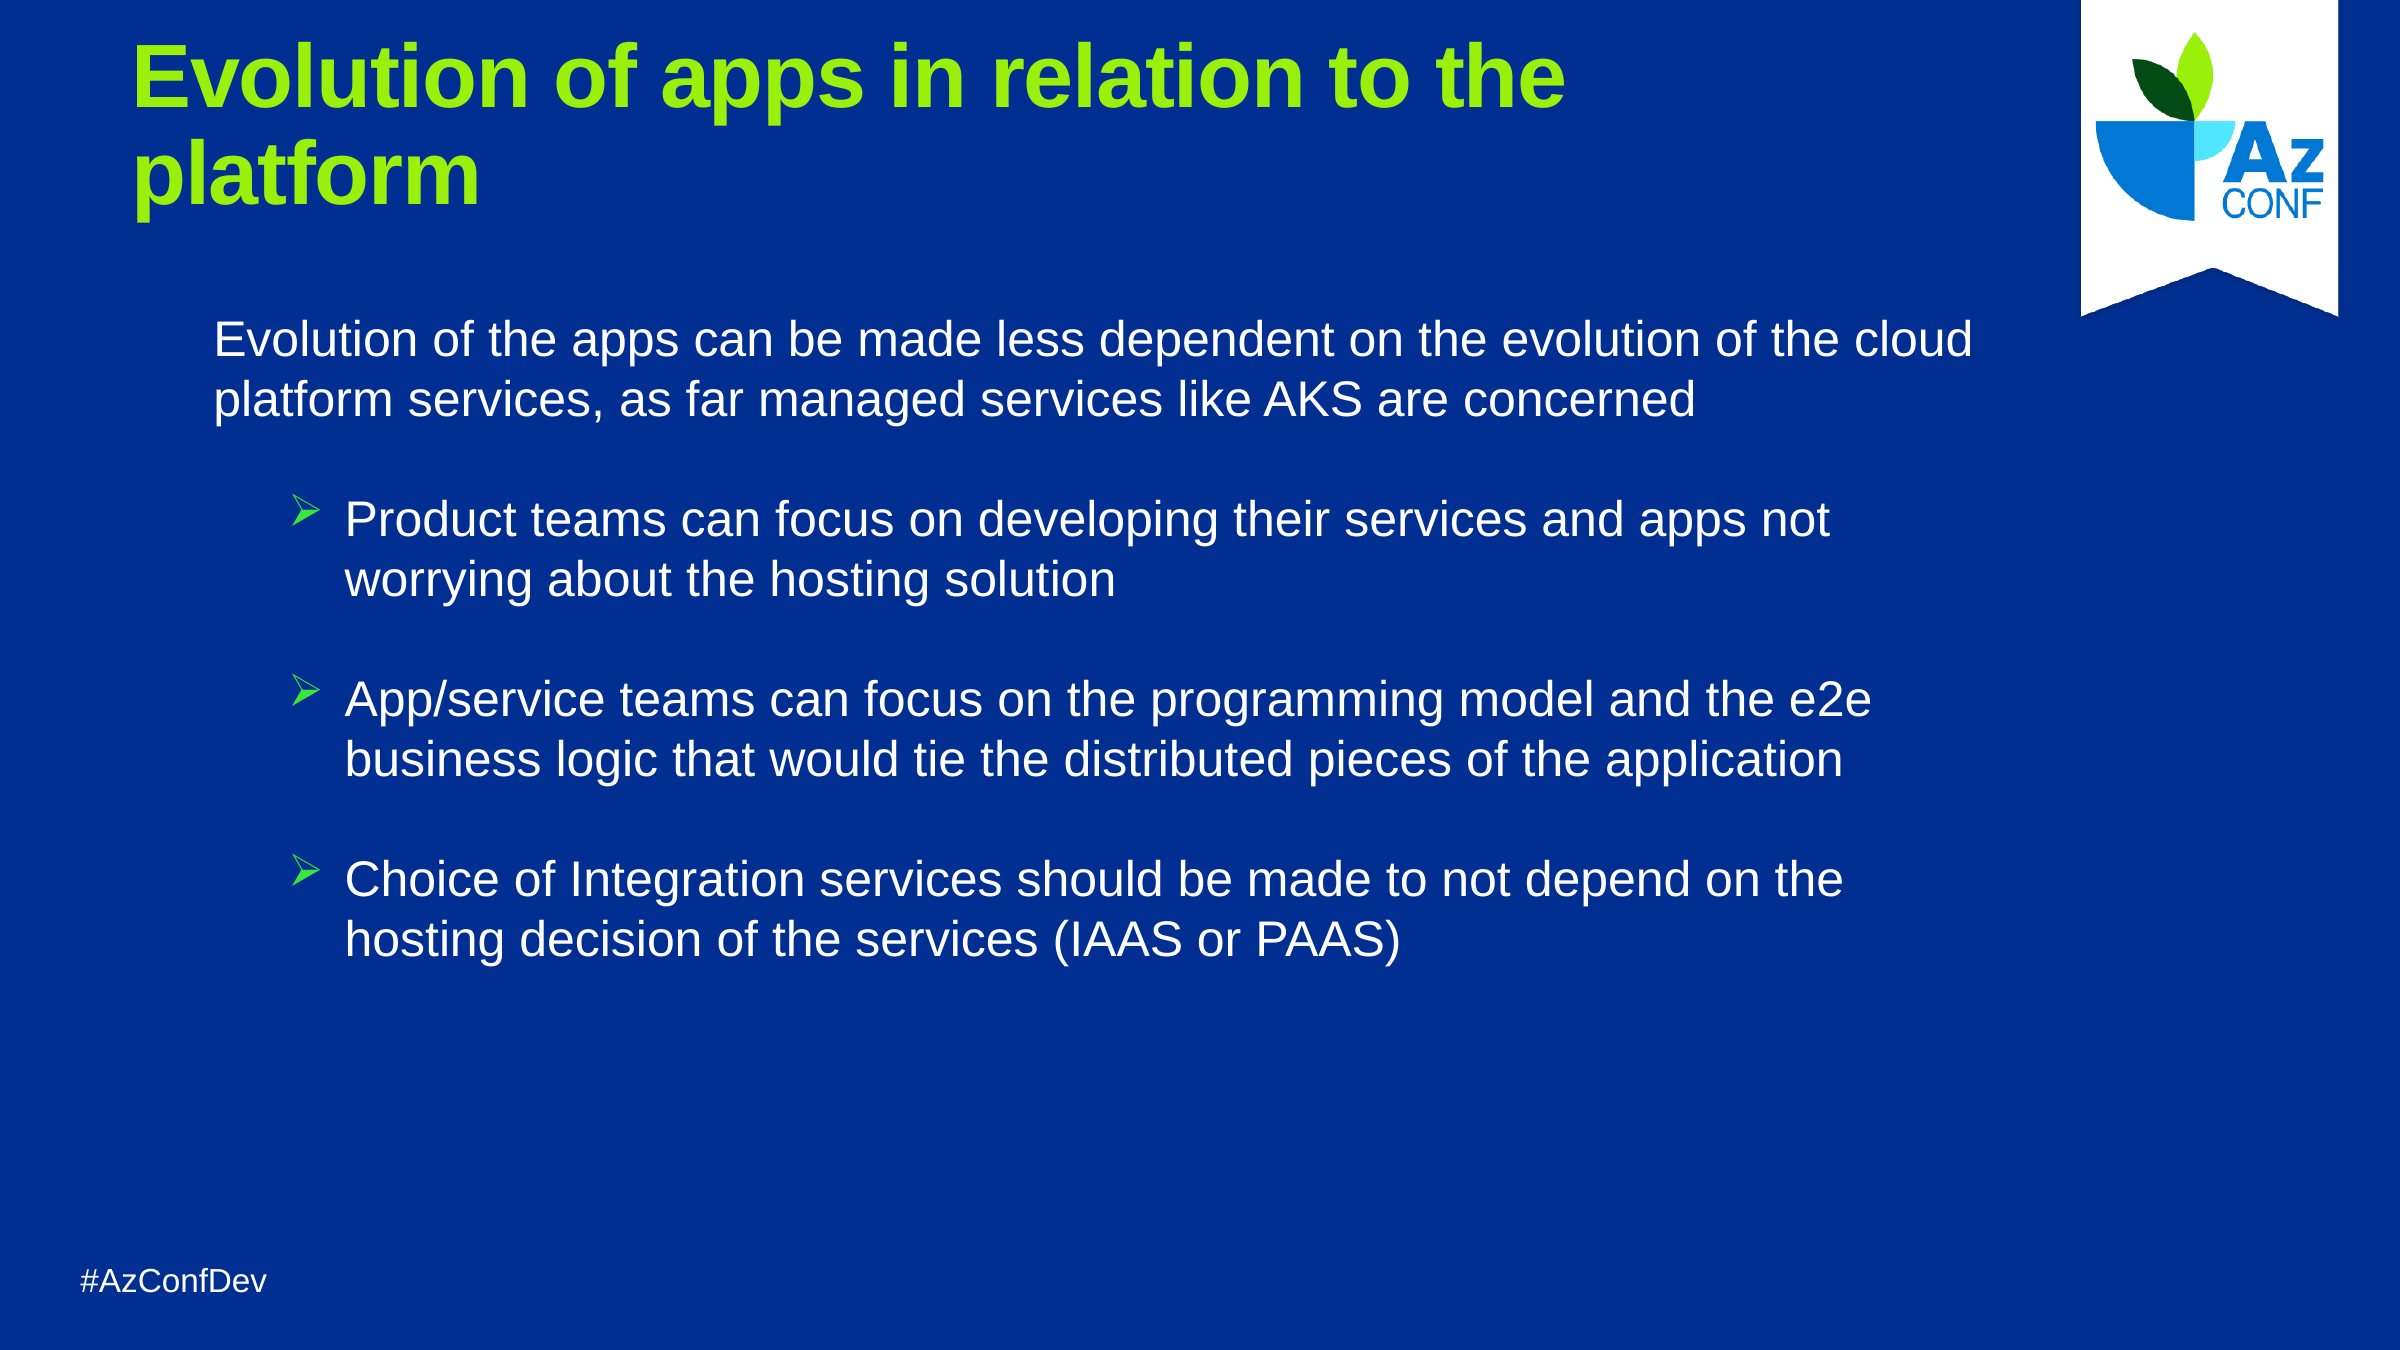

# Evolution of apps in relation to the platform
Evolution of the apps can be made less dependent on the evolution of the cloud platform services, as far managed services like AKS are concerned

Product teams can focus on developing their services and apps not worrying about the hosting solution

App/service teams can focus on the programming model and the e2e business logic that would tie the distributed pieces of the application

Choice of Integration services should be made to not depend on the hosting decision of the services (IAAS or PAAS)